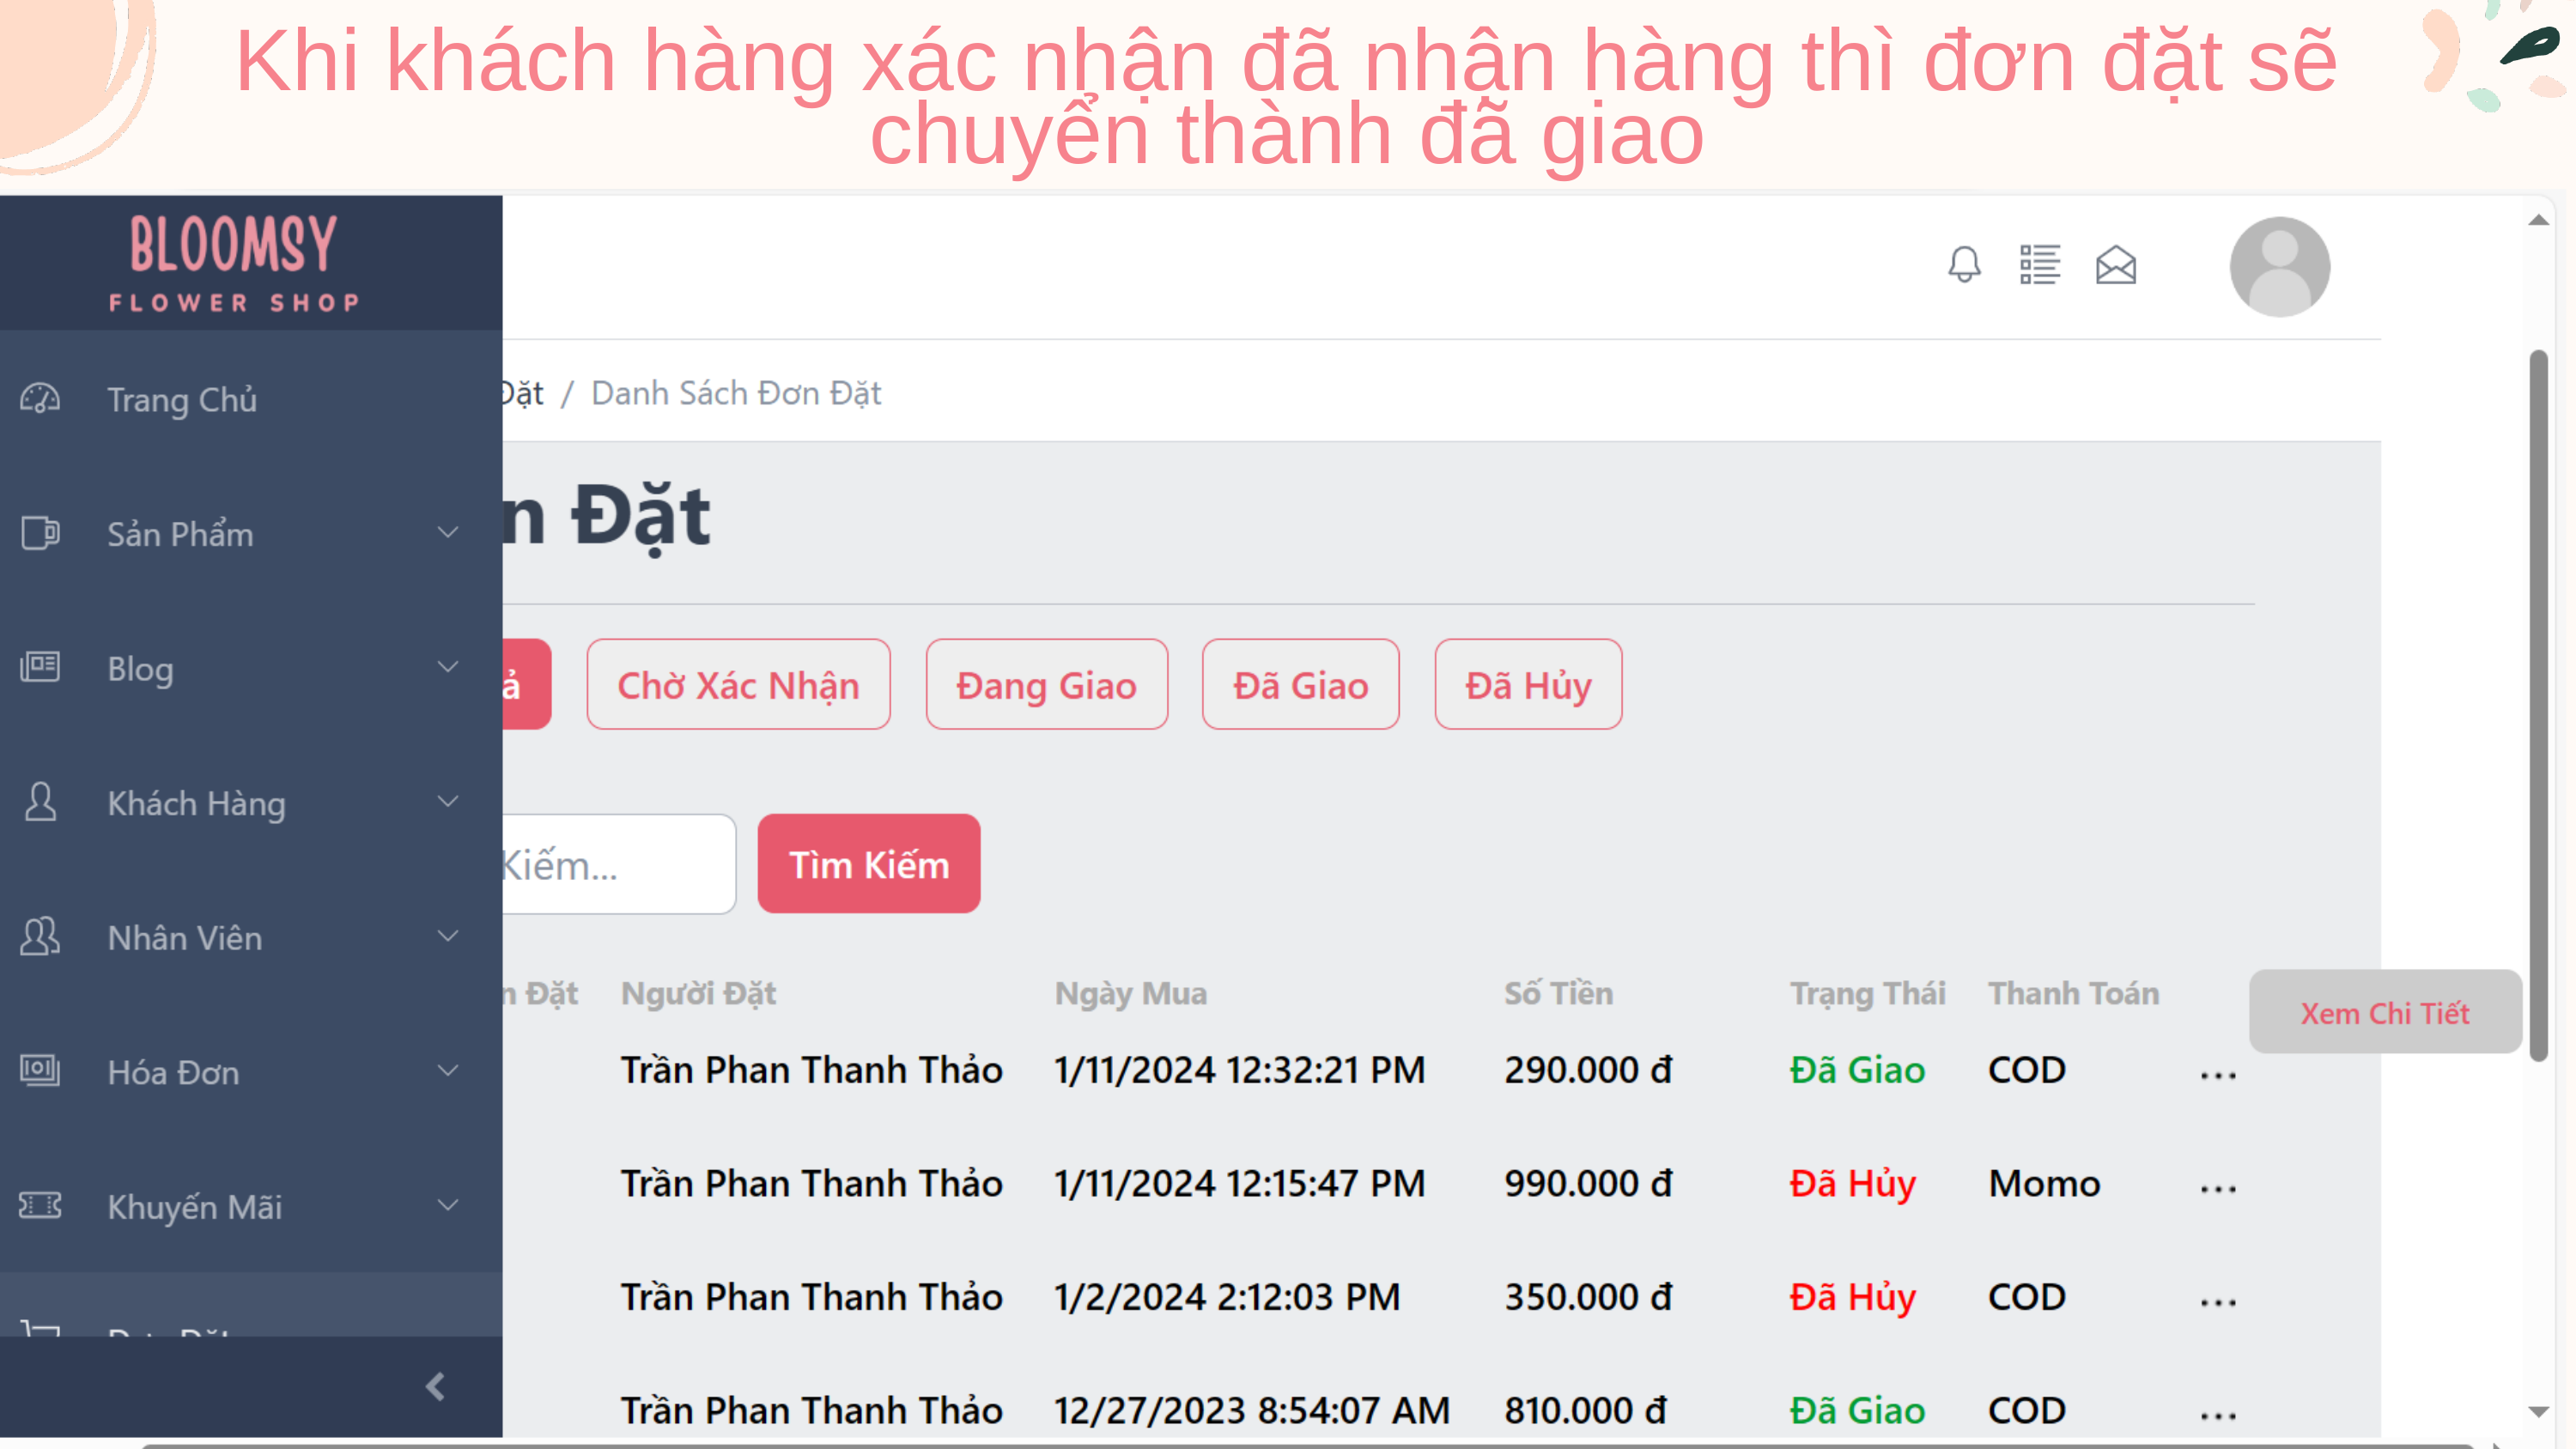

Khi khách hàng xác nhận đã nhận hàng thì đơn đặt sẽ chuyển thành đã giao